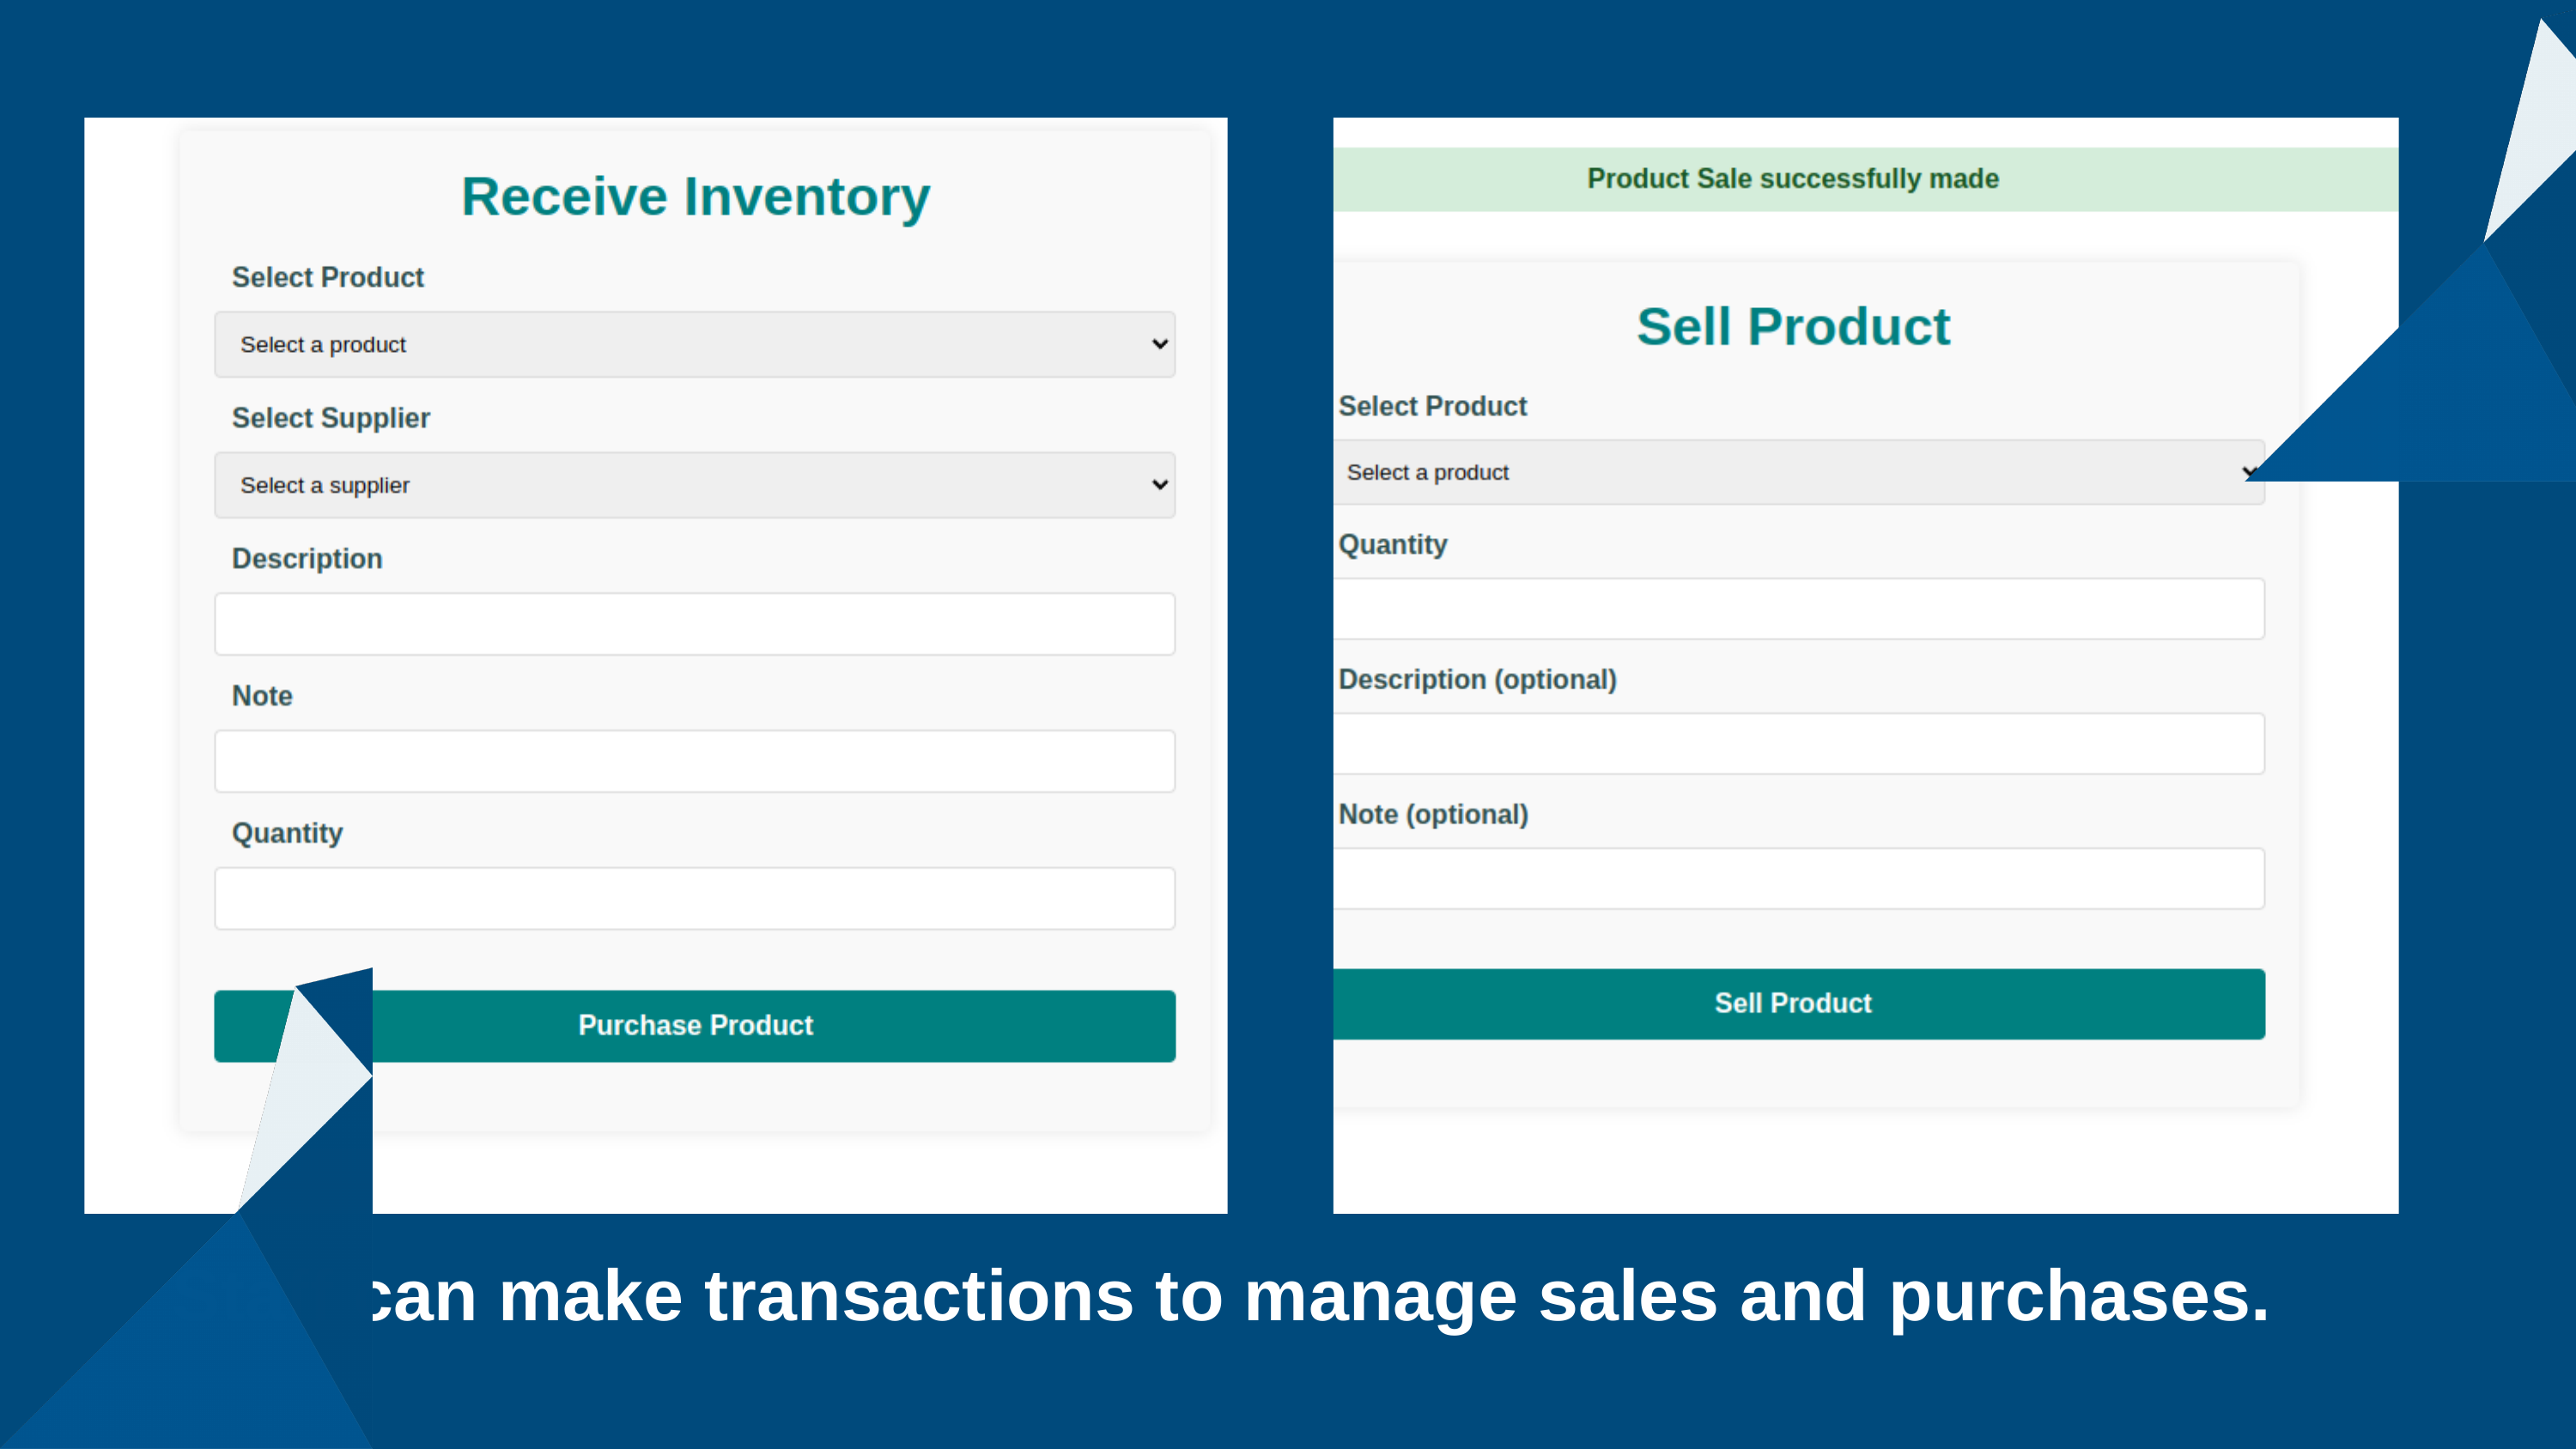

Staff can make transactions to manage sales and purchases.